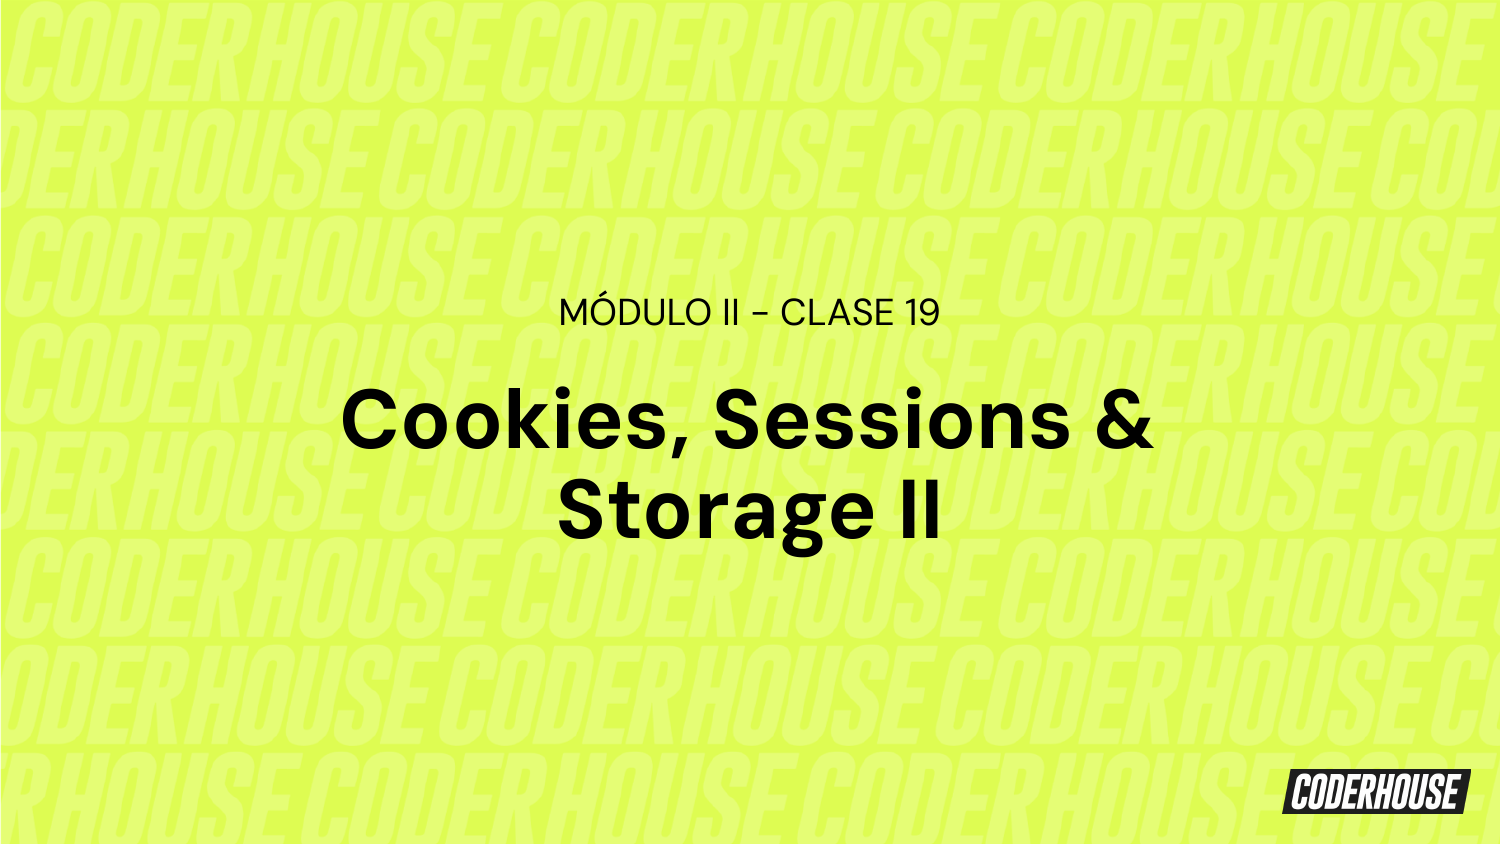

MÓDULO II - CLASE 19
Cookies, Sessions & Storage II